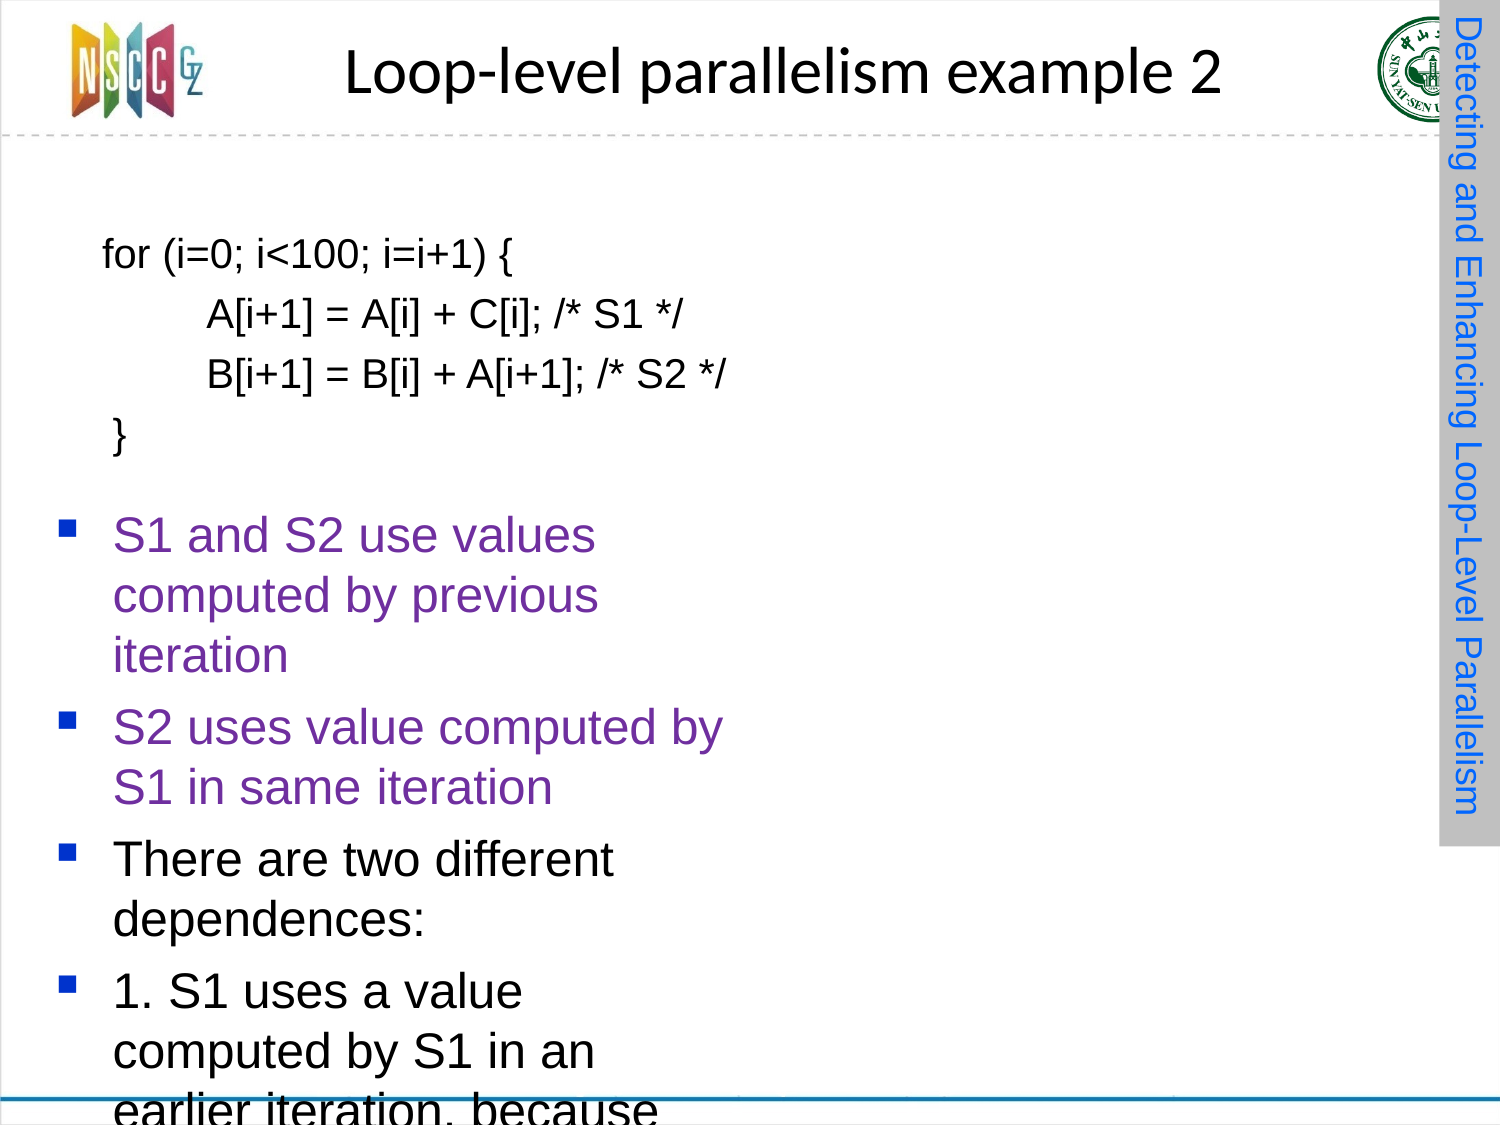

Detecting and Enhancing Loop-Level Parallelism
# Loop-level parallelism example 2
for (i=0; i<100; i=i+1) {
A[i+1] = A[i] + C[i]; /* S1 */  B[i+1] = B[i] + A[i+1]; /* S2 */
}

S1 and S2 use values computed by previous iteration
S2 uses value computed by S1 in same iteration
There are two different dependences:
1. S1 uses a value computed by S1 in an earlier iteration, because iteration i computes A[i+1], which is read in iteration i+1. The same is true of S2 for B[i] and B[i+1]. (loop-carried)
2. S2 uses the value A[i+1] computed by S1 in the same iteration. (no loop-carried)